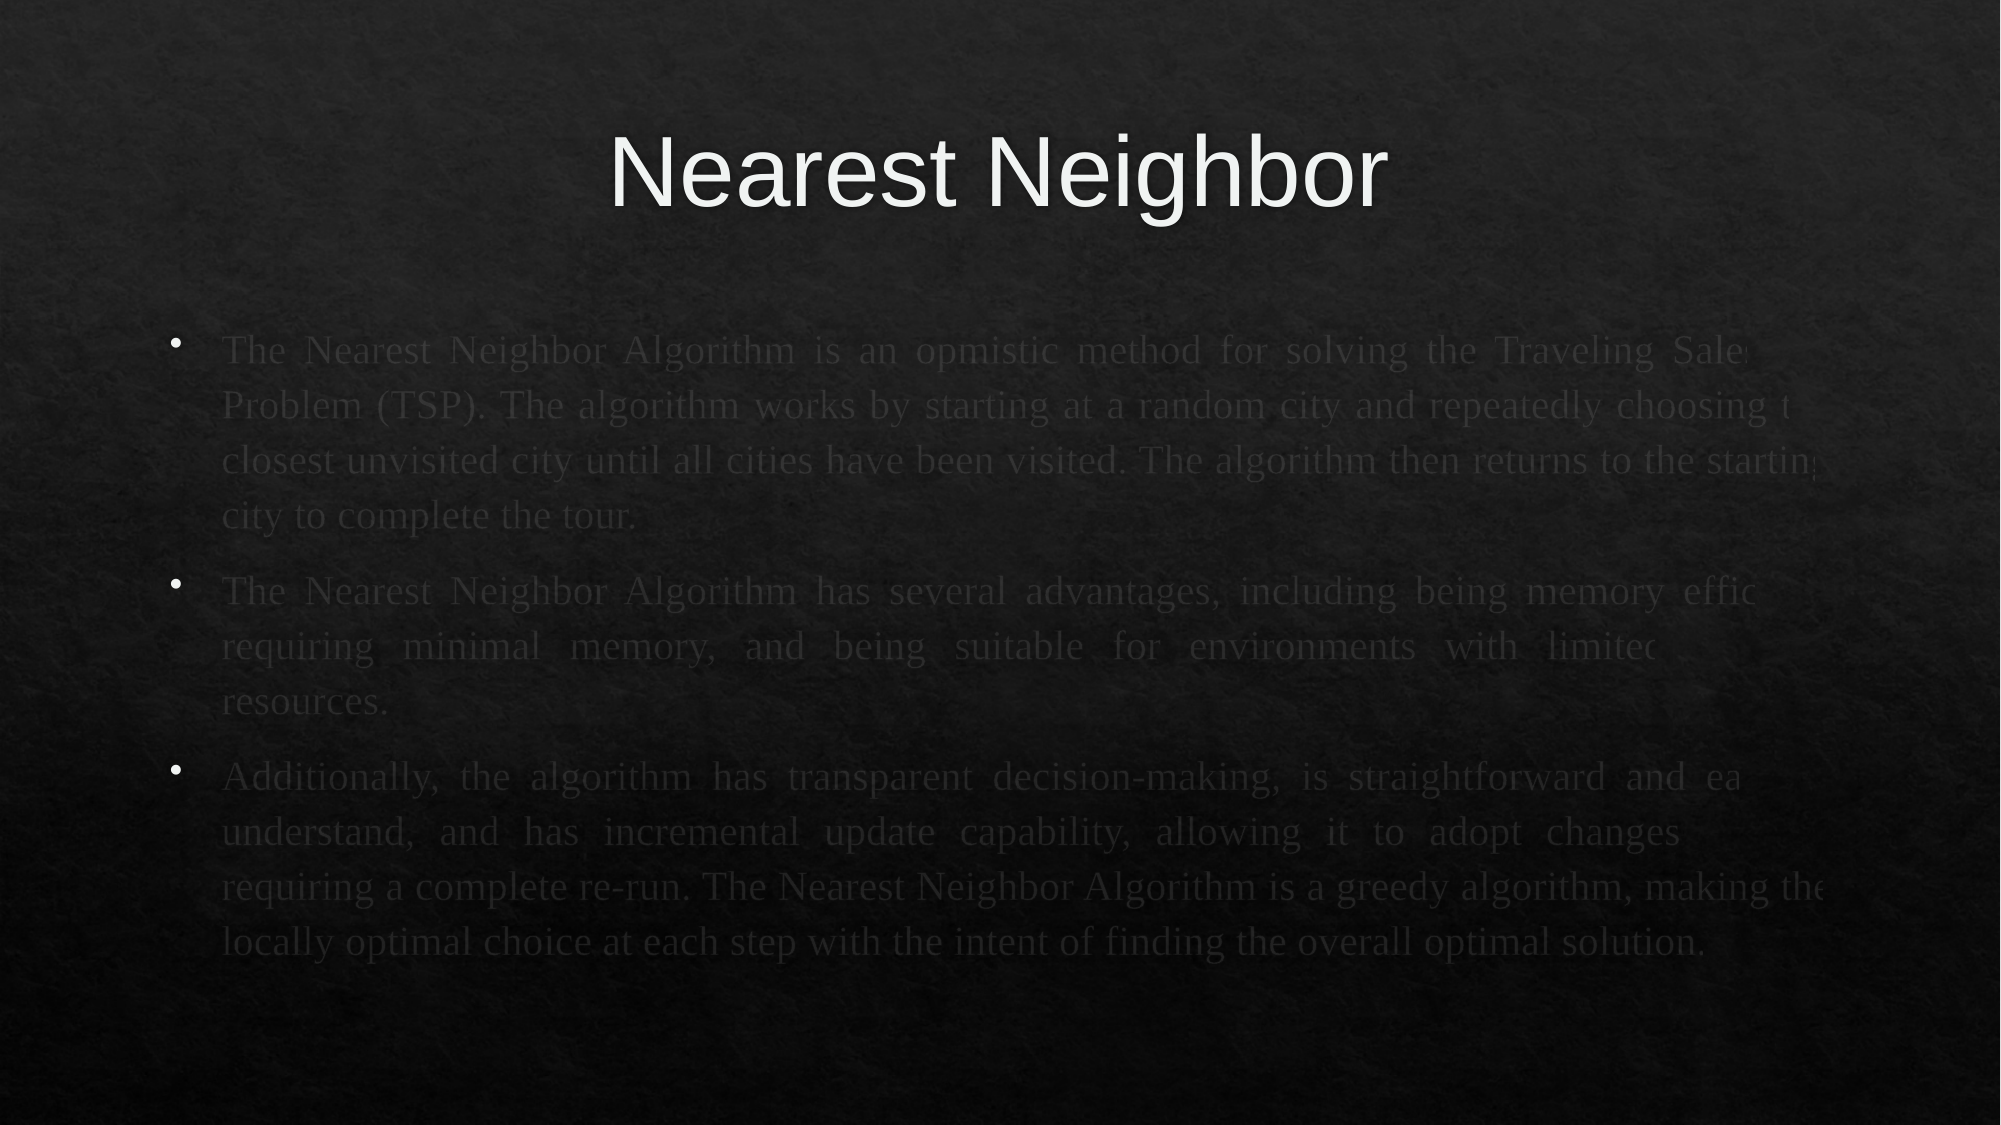

# Nearest Neighbor
The Nearest Neighbor Algorithm is an opmistic method for solving the Traveling Salesman Problem (TSP). The algorithm works by starting at a random city and repeatedly choosing the closest unvisited city until all cities have been visited. The algorithm then returns to the starting city to complete the tour.
The Nearest Neighbor Algorithm has several advantages, including being memory efficient, requiring minimal memory, and being suitable for environments with limited memory resources.
Additionally, the algorithm has transparent decision-making, is straightforward and easy to understand, and has incremental update capability, allowing it to adopt changes without requiring a complete re-run. The Nearest Neighbor Algorithm is a greedy algorithm, making the locally optimal choice at each step with the intent of finding the overall optimal solution.